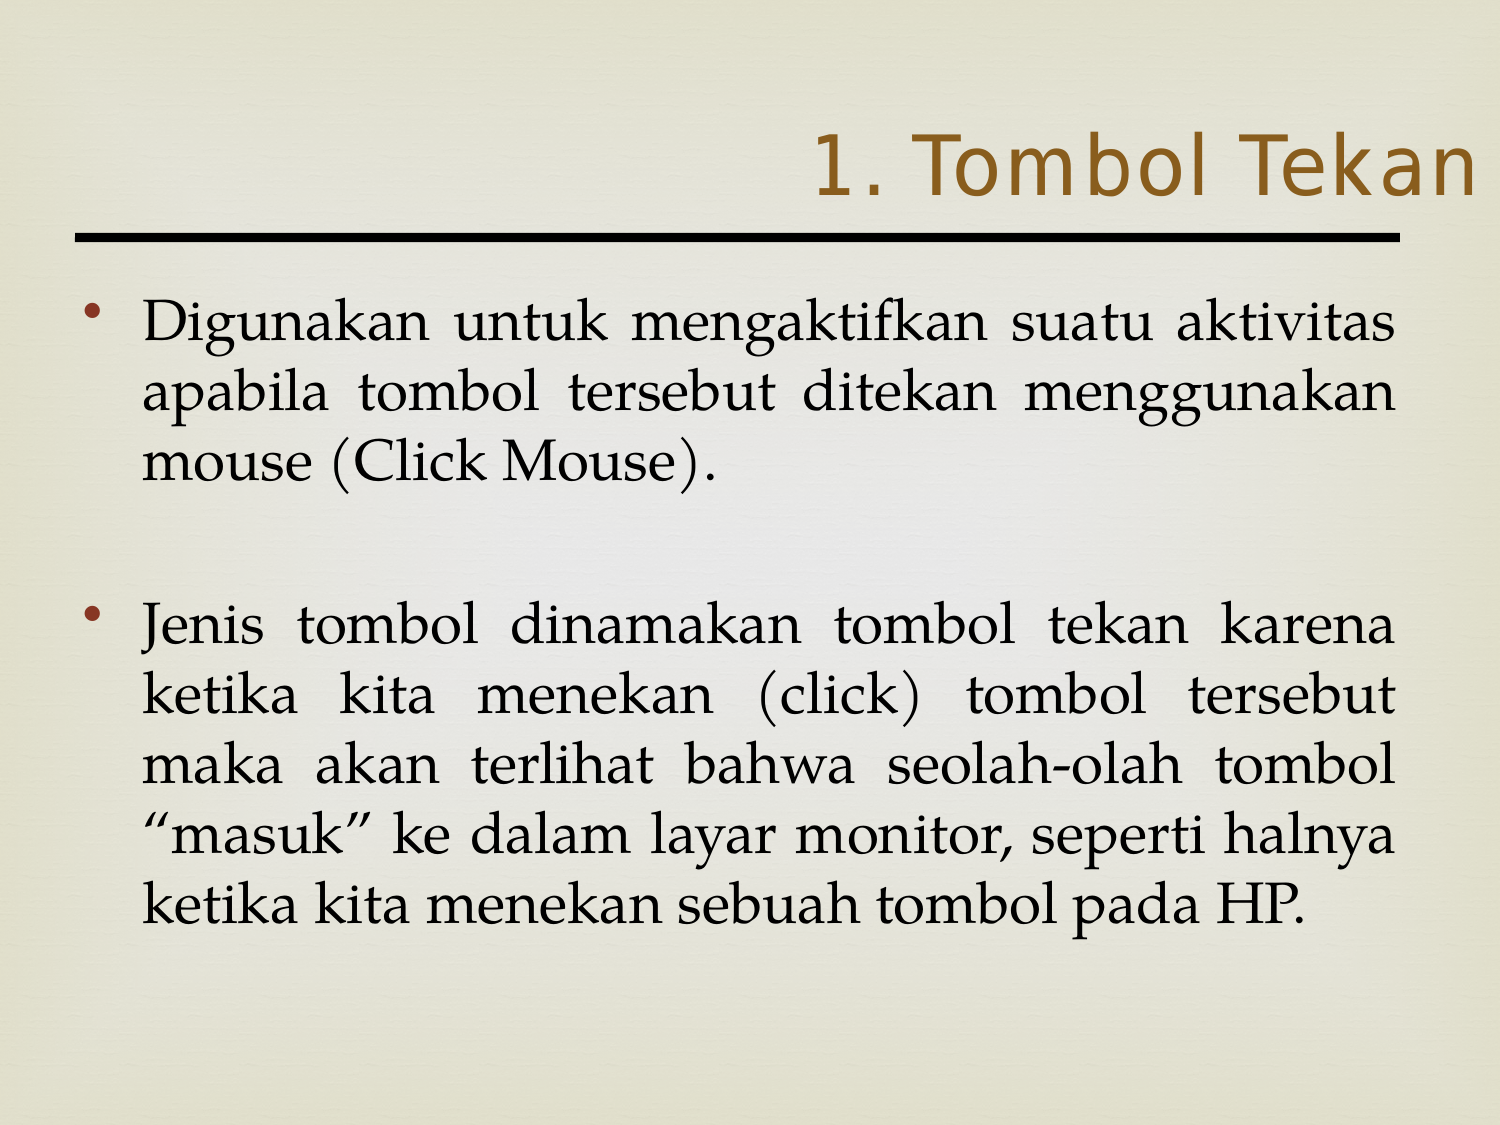

1. Tombol Tekan

Digunakan untuk mengaktifkan suatu aktivitas apabila tombol tersebut ditekan menggunakan mouse (Click Mouse).

Jenis tombol dinamakan tombol tekan karena ketika kita menekan (click) tombol tersebut maka akan terlihat bahwa seolah-olah tombol “masuk” ke dalam layar monitor, seperti halnya ketika kita menekan sebuah tombol pada HP.